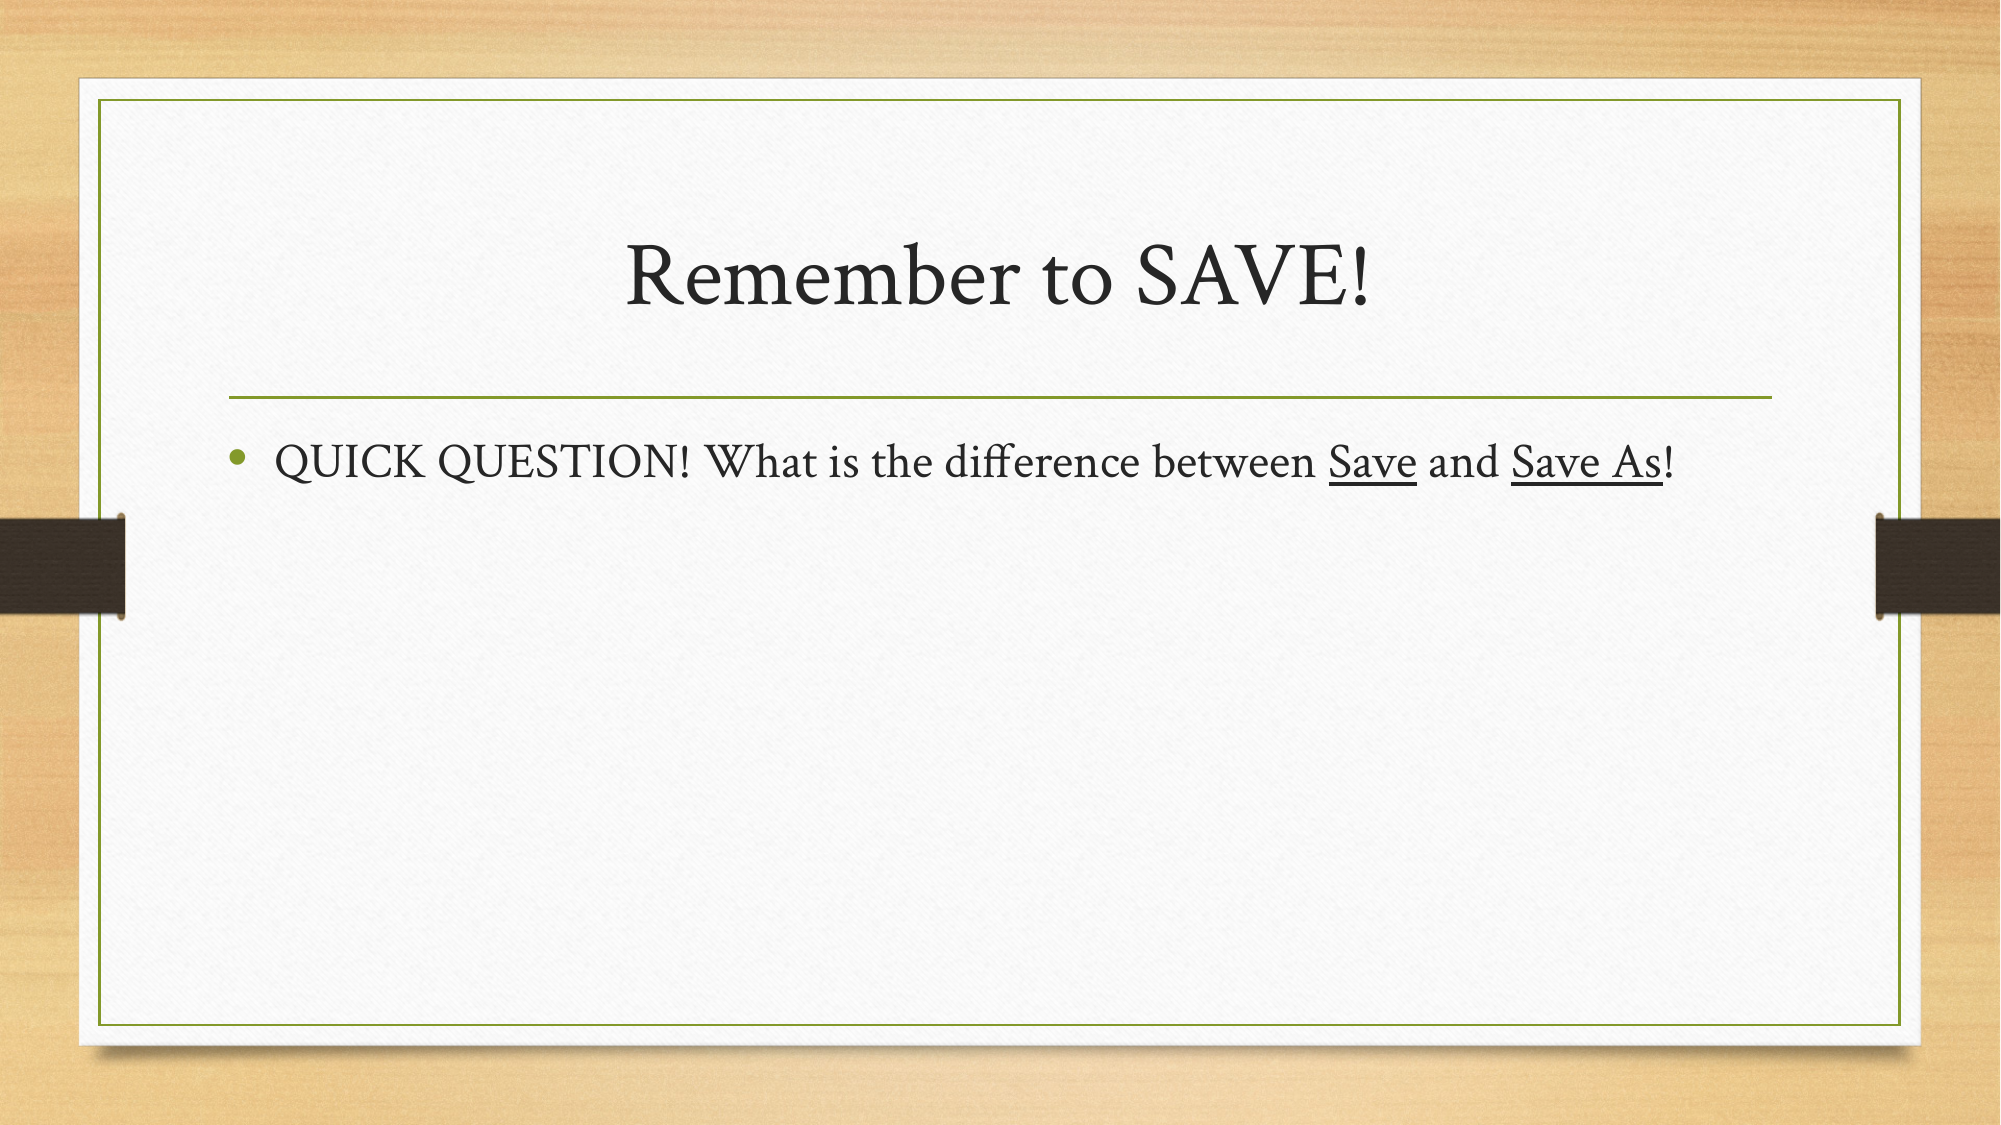

# Remember to SAVE!
QUICK QUESTION! What is the difference between Save and Save As!